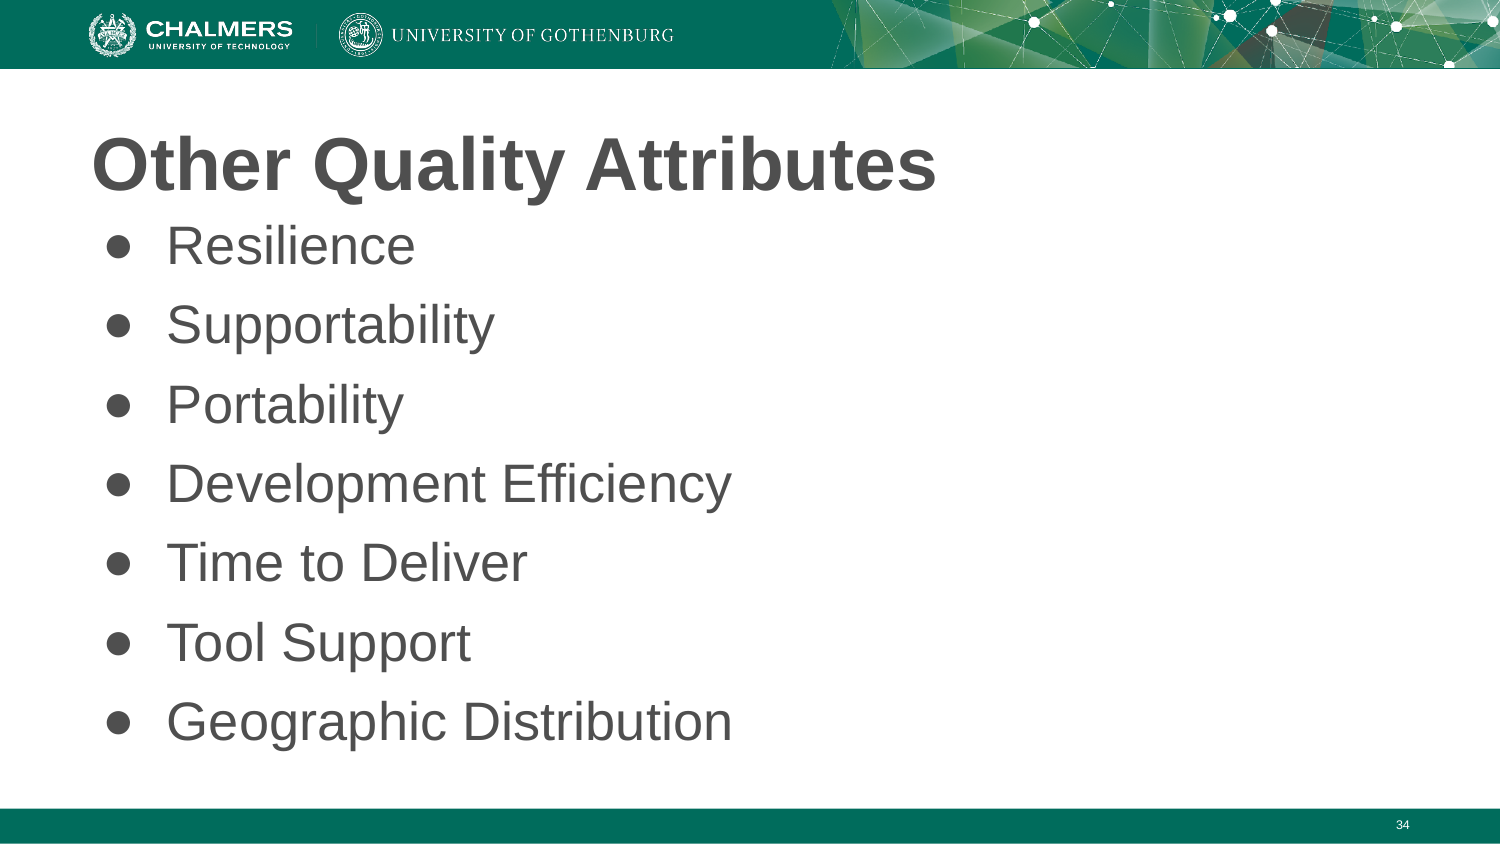

# Other Quality Attributes
Resilience
Supportability
Portability
Development Efficiency
Time to Deliver
Tool Support
Geographic Distribution
34